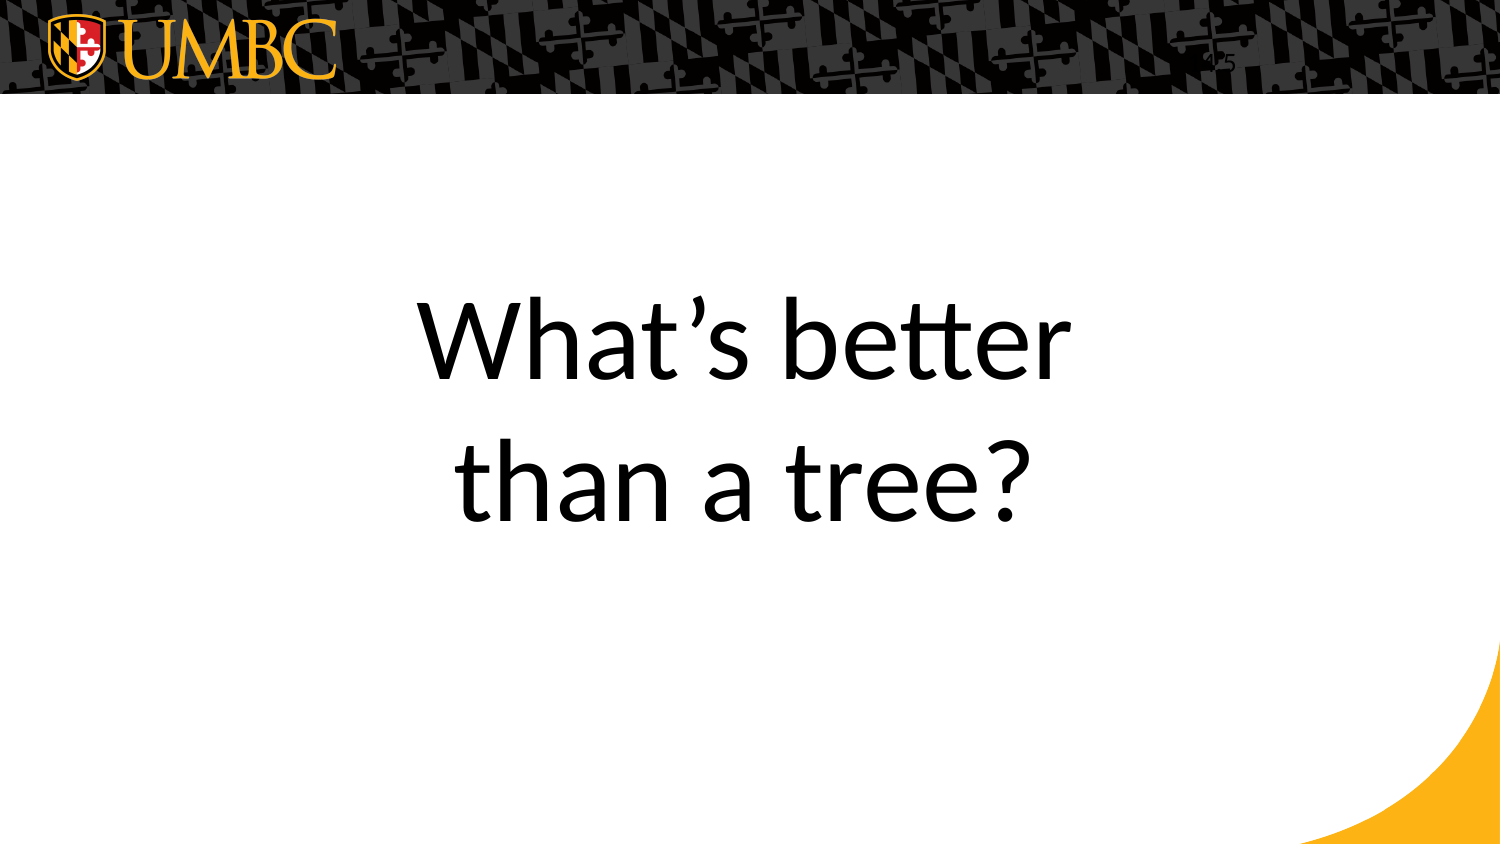

14.5
# What’s better than a tree?